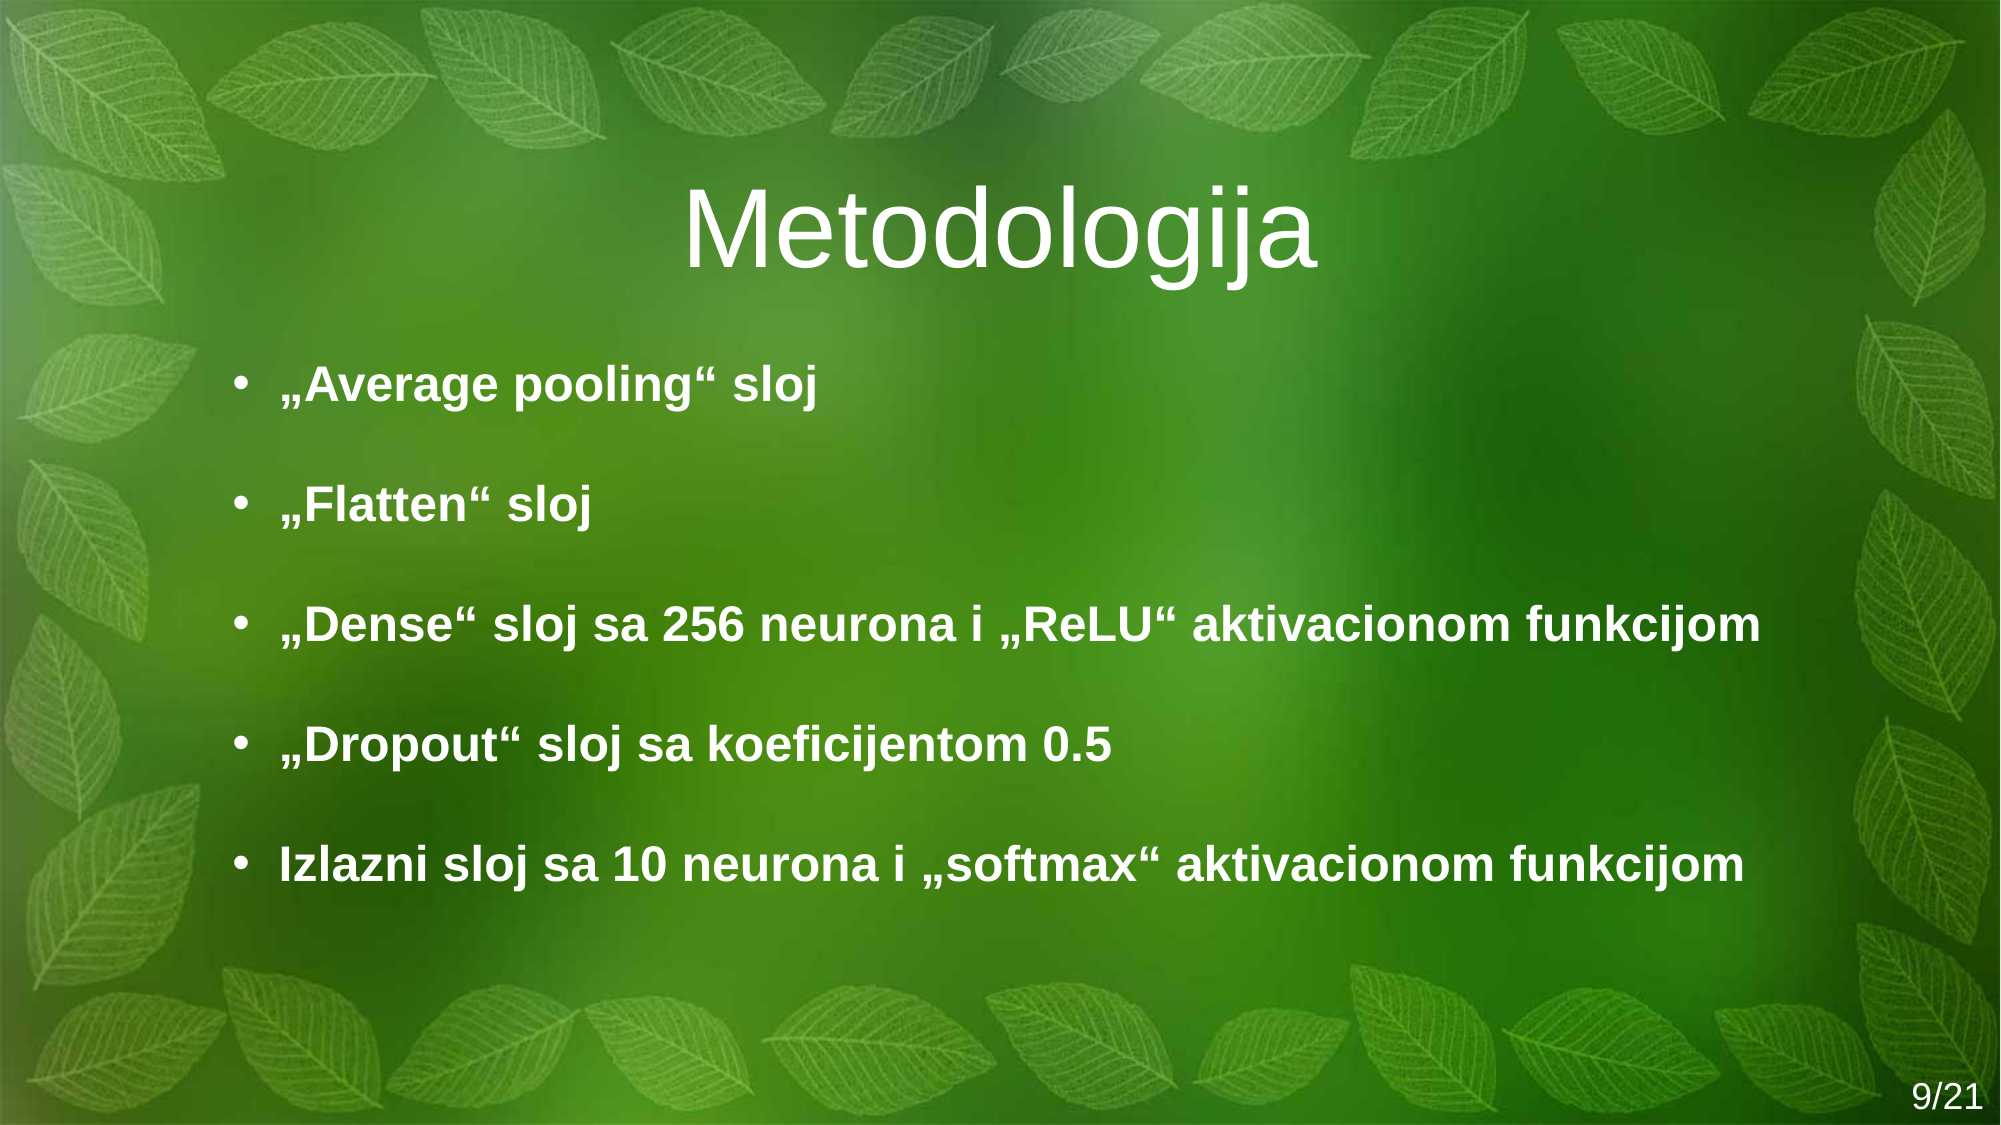

Metodologija
„Average pooling“ sloj

„Flatten“ sloj

„Dense“ sloj sa 256 neurona i „ReLU“ aktivacionom funkcijom

„Dropout“ sloj sa koeficijentom 0.5

Izlazni sloj sa 10 neurona i „softmax“ aktivacionom funkcijom
9/21